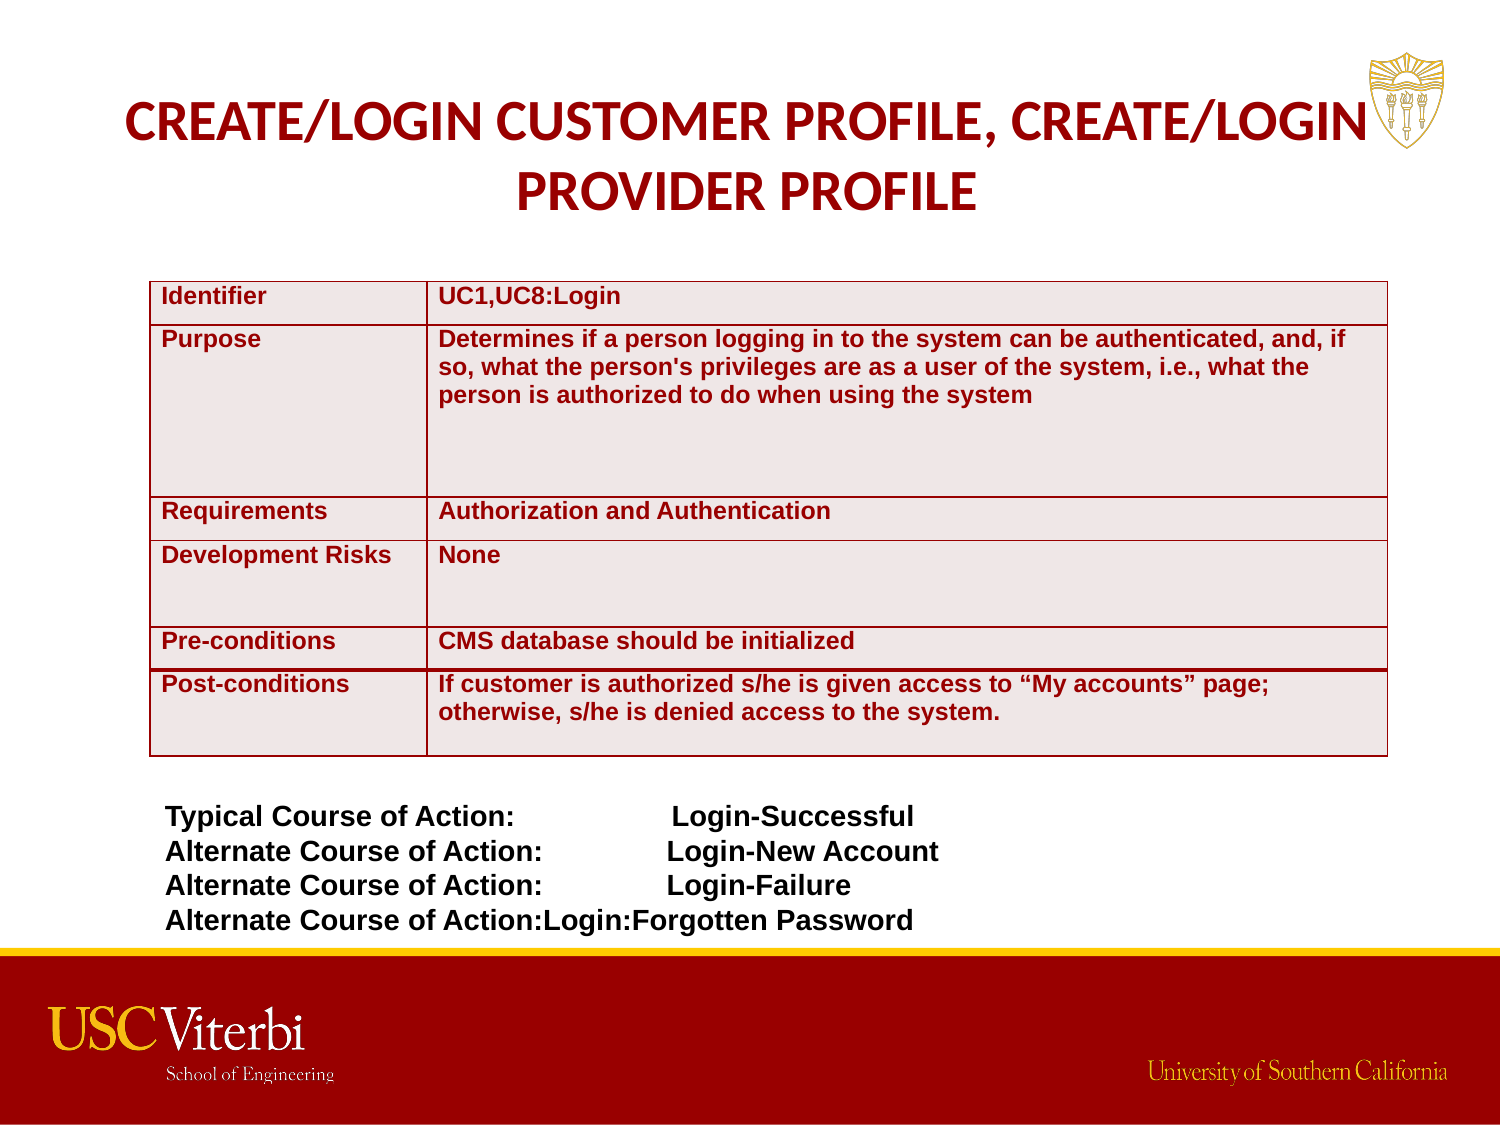

# Create/Login customer profile, Create/Login Provider profile
| Identifier | UC1,UC8:Login |
| --- | --- |
| Purpose | Determines if a person logging in to the system can be authenticated, and, if so, what the person's privileges are as a user of the system, i.e., what the person is authorized to do when using the system |
| Requirements | Authorization and Authentication |
| Development Risks | None |
| Pre-conditions | CMS database should be initialized |
| Post-conditions | If customer is authorized s/he is given access to “My accounts” page; otherwise, s/he is denied access to the system. |
Typical Course of Action:                   Login-Successful
Alternate Course of Action:               Login-New Account
Alternate Course of Action:               Login-Failure
Alternate Course of Action:Login:Forgotten Password